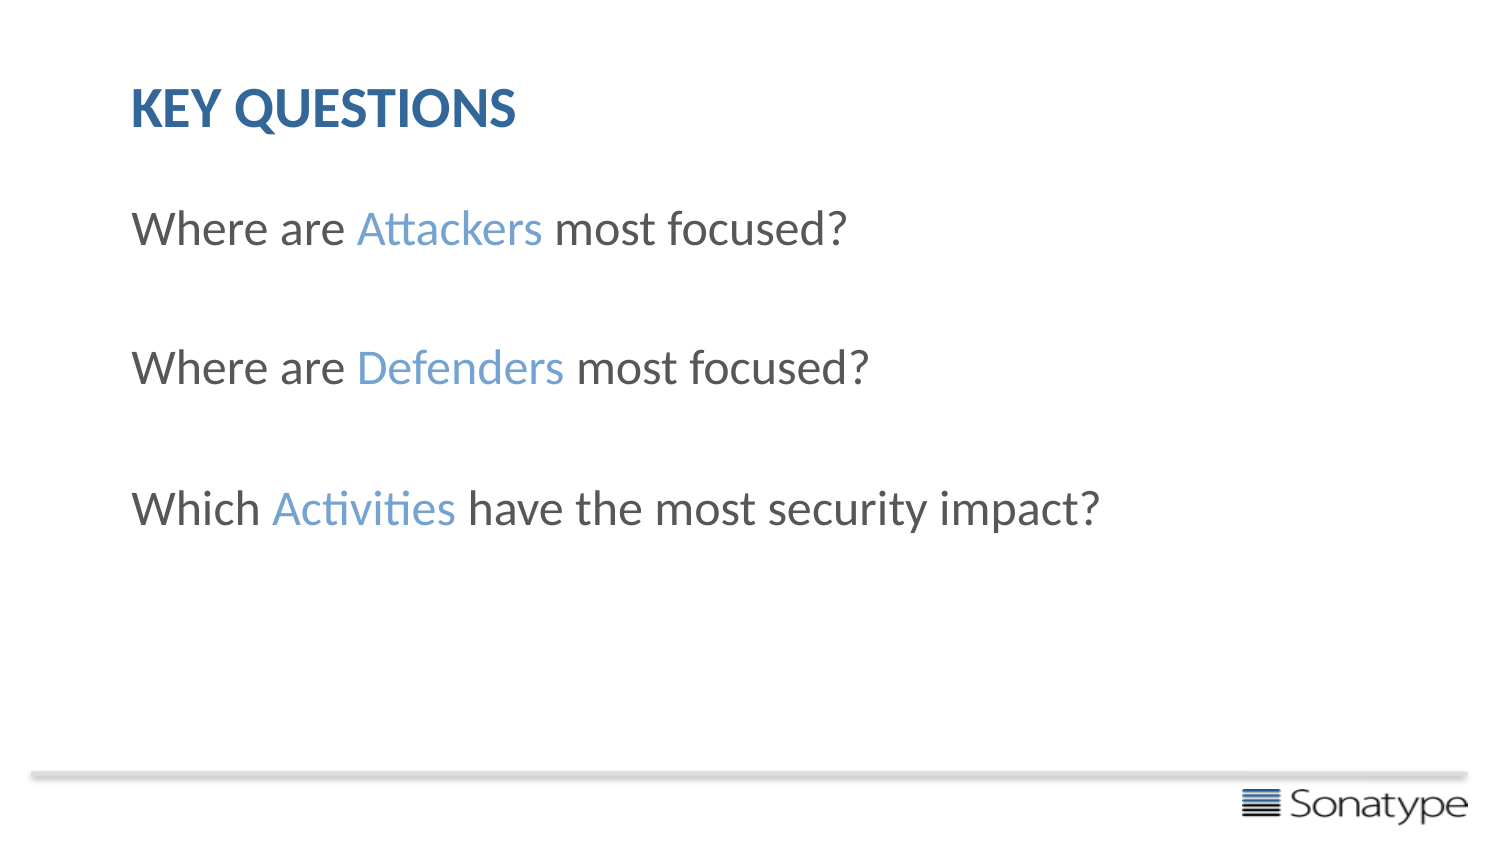

# Key questions
Where are Attackers most focused?

Where are Defenders most focused?

Which Activities have the most security impact?